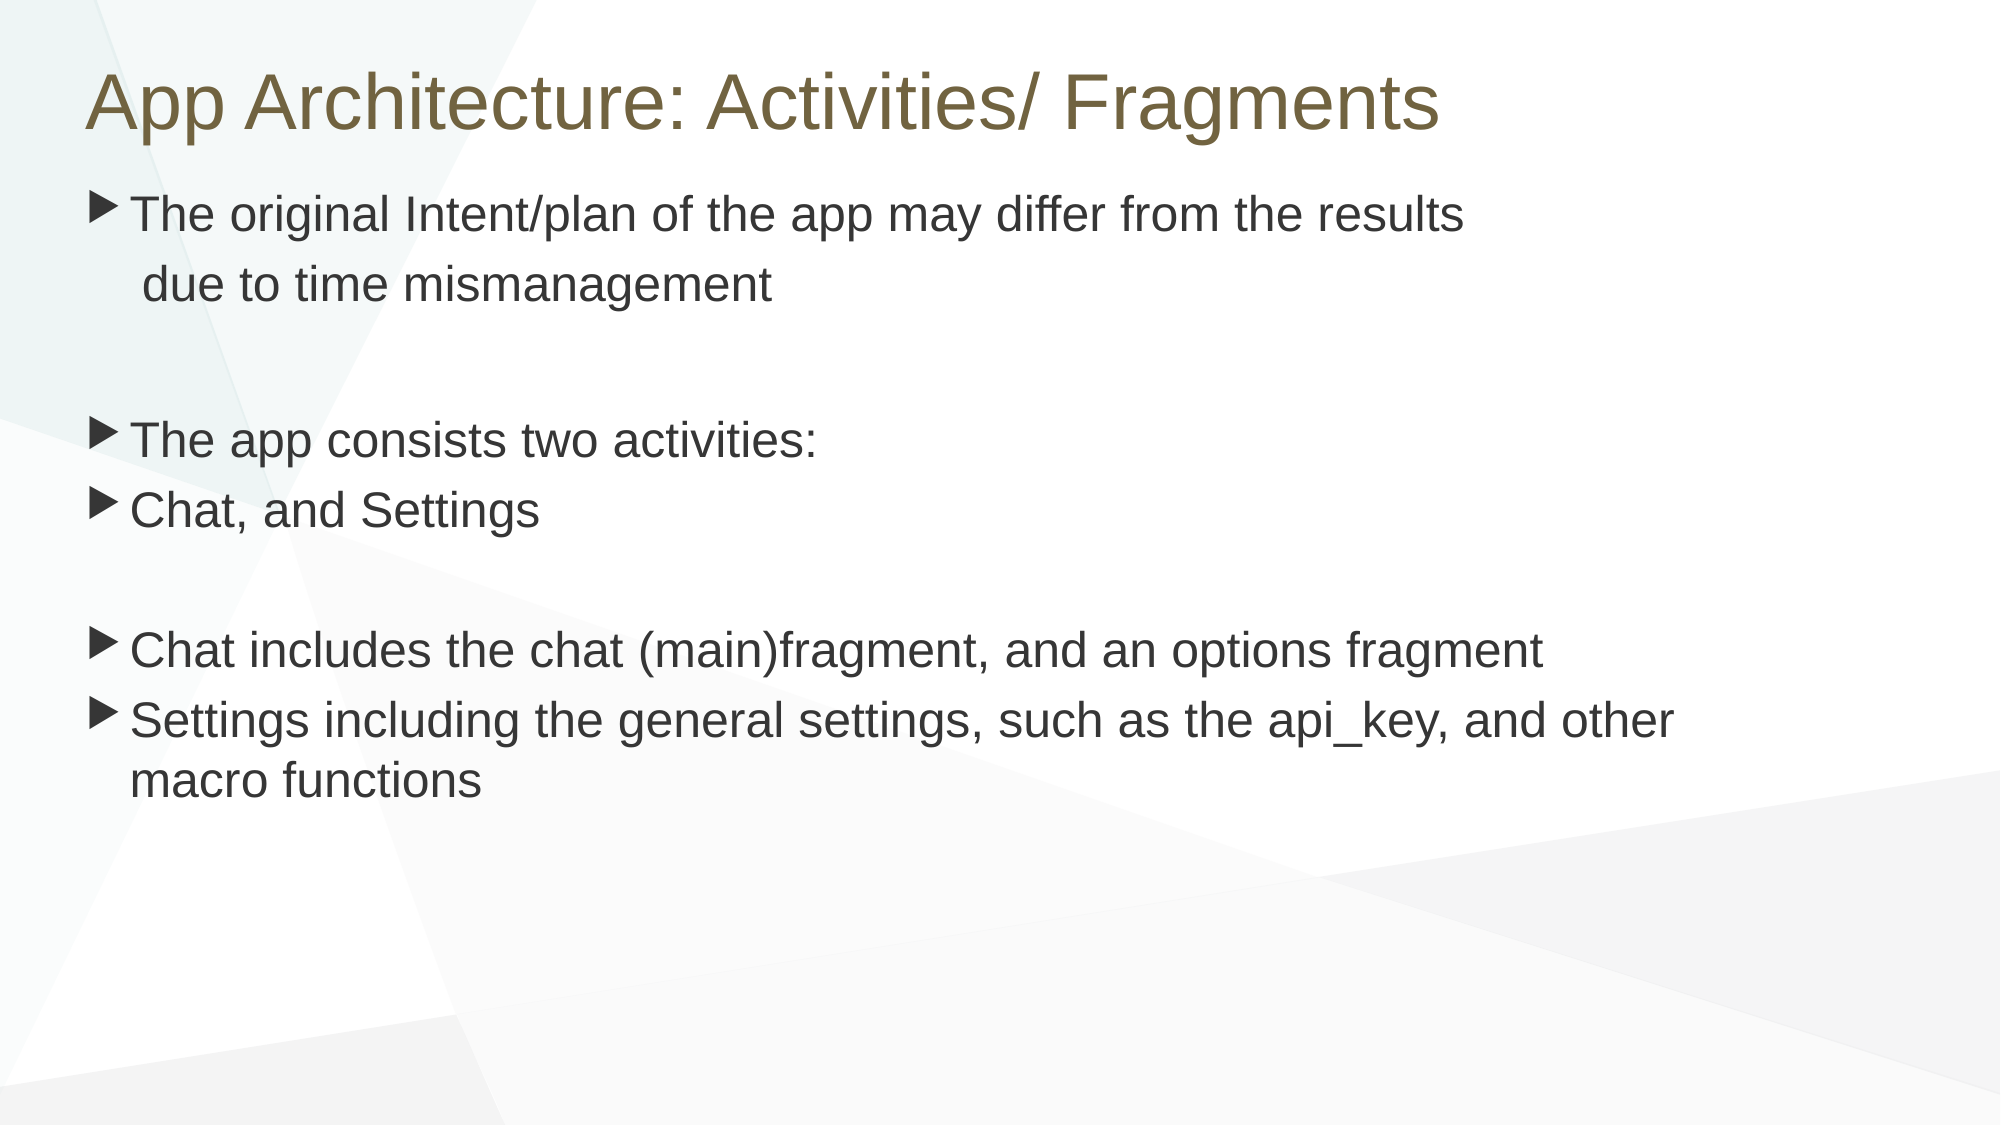

# App Architecture: Activities/ Fragments
The original Intent/plan of the app may differ from the results
    due to time mismanagement
The app consists two activities:
Chat, and Settings

Chat includes the chat (main)fragment, and an options fragment
Settings including the general settings, such as the api_key, and other macro functions